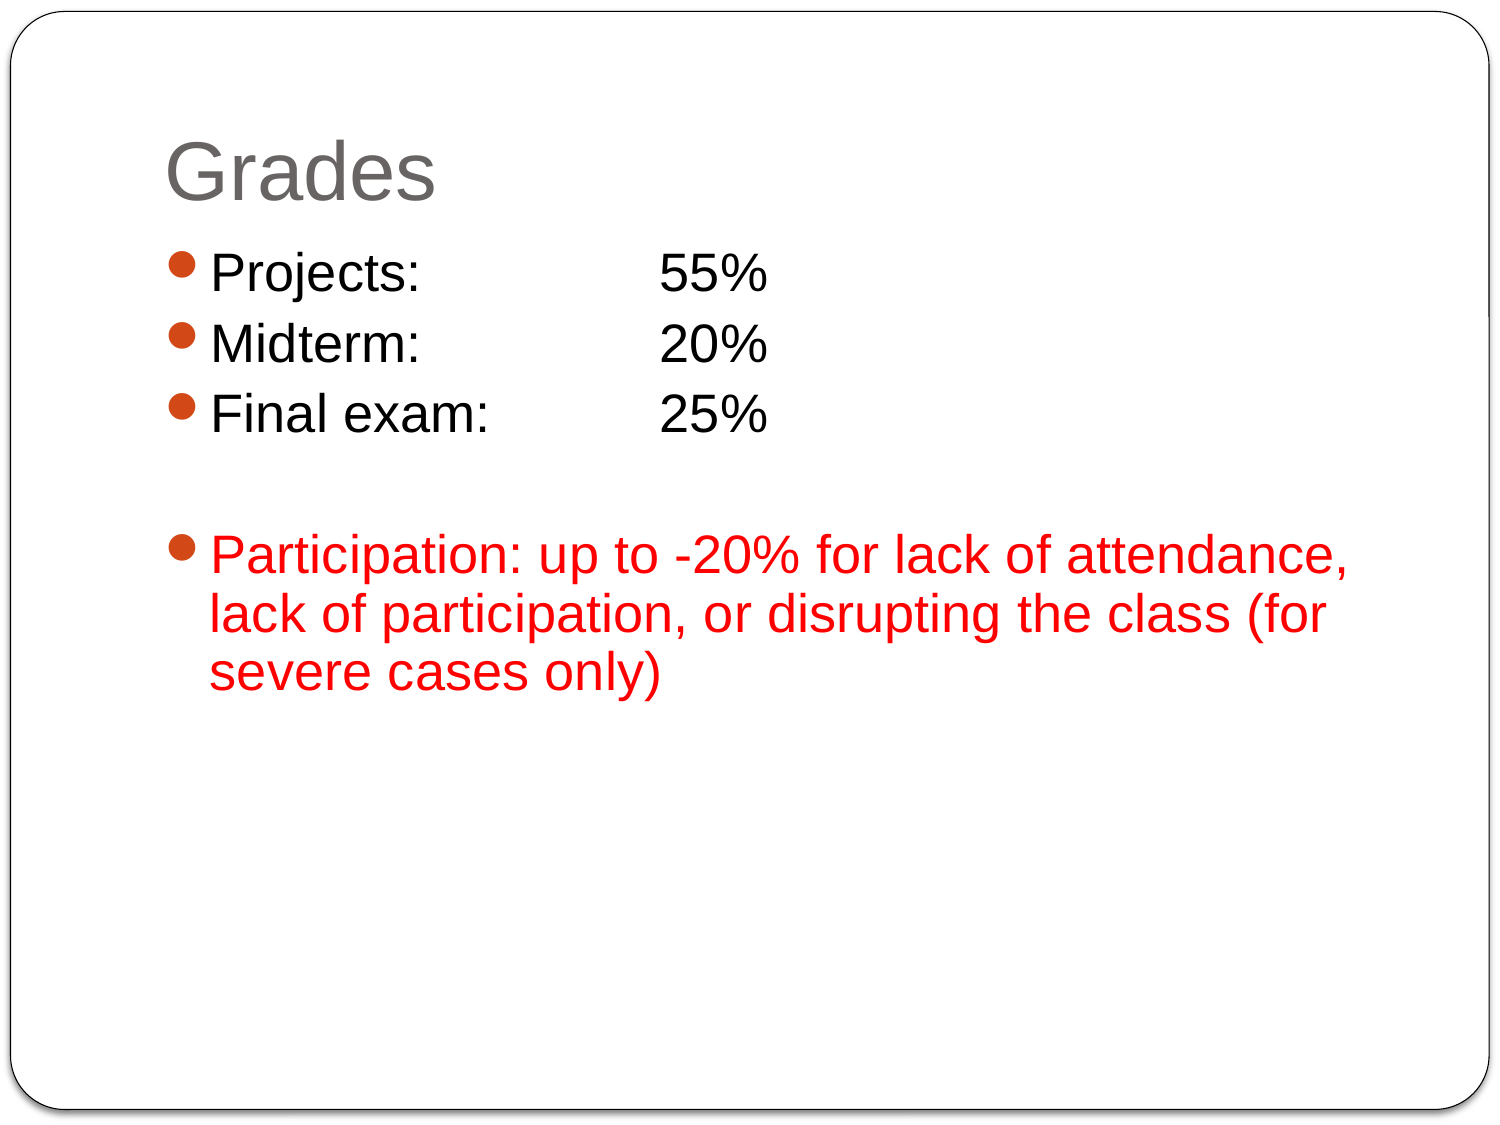

# Grades
Projects:		55%
Midterm:		20%
Final exam:		25%

Participation: up to -20% for lack of attendance, lack of participation, or disrupting the class (for severe cases only)